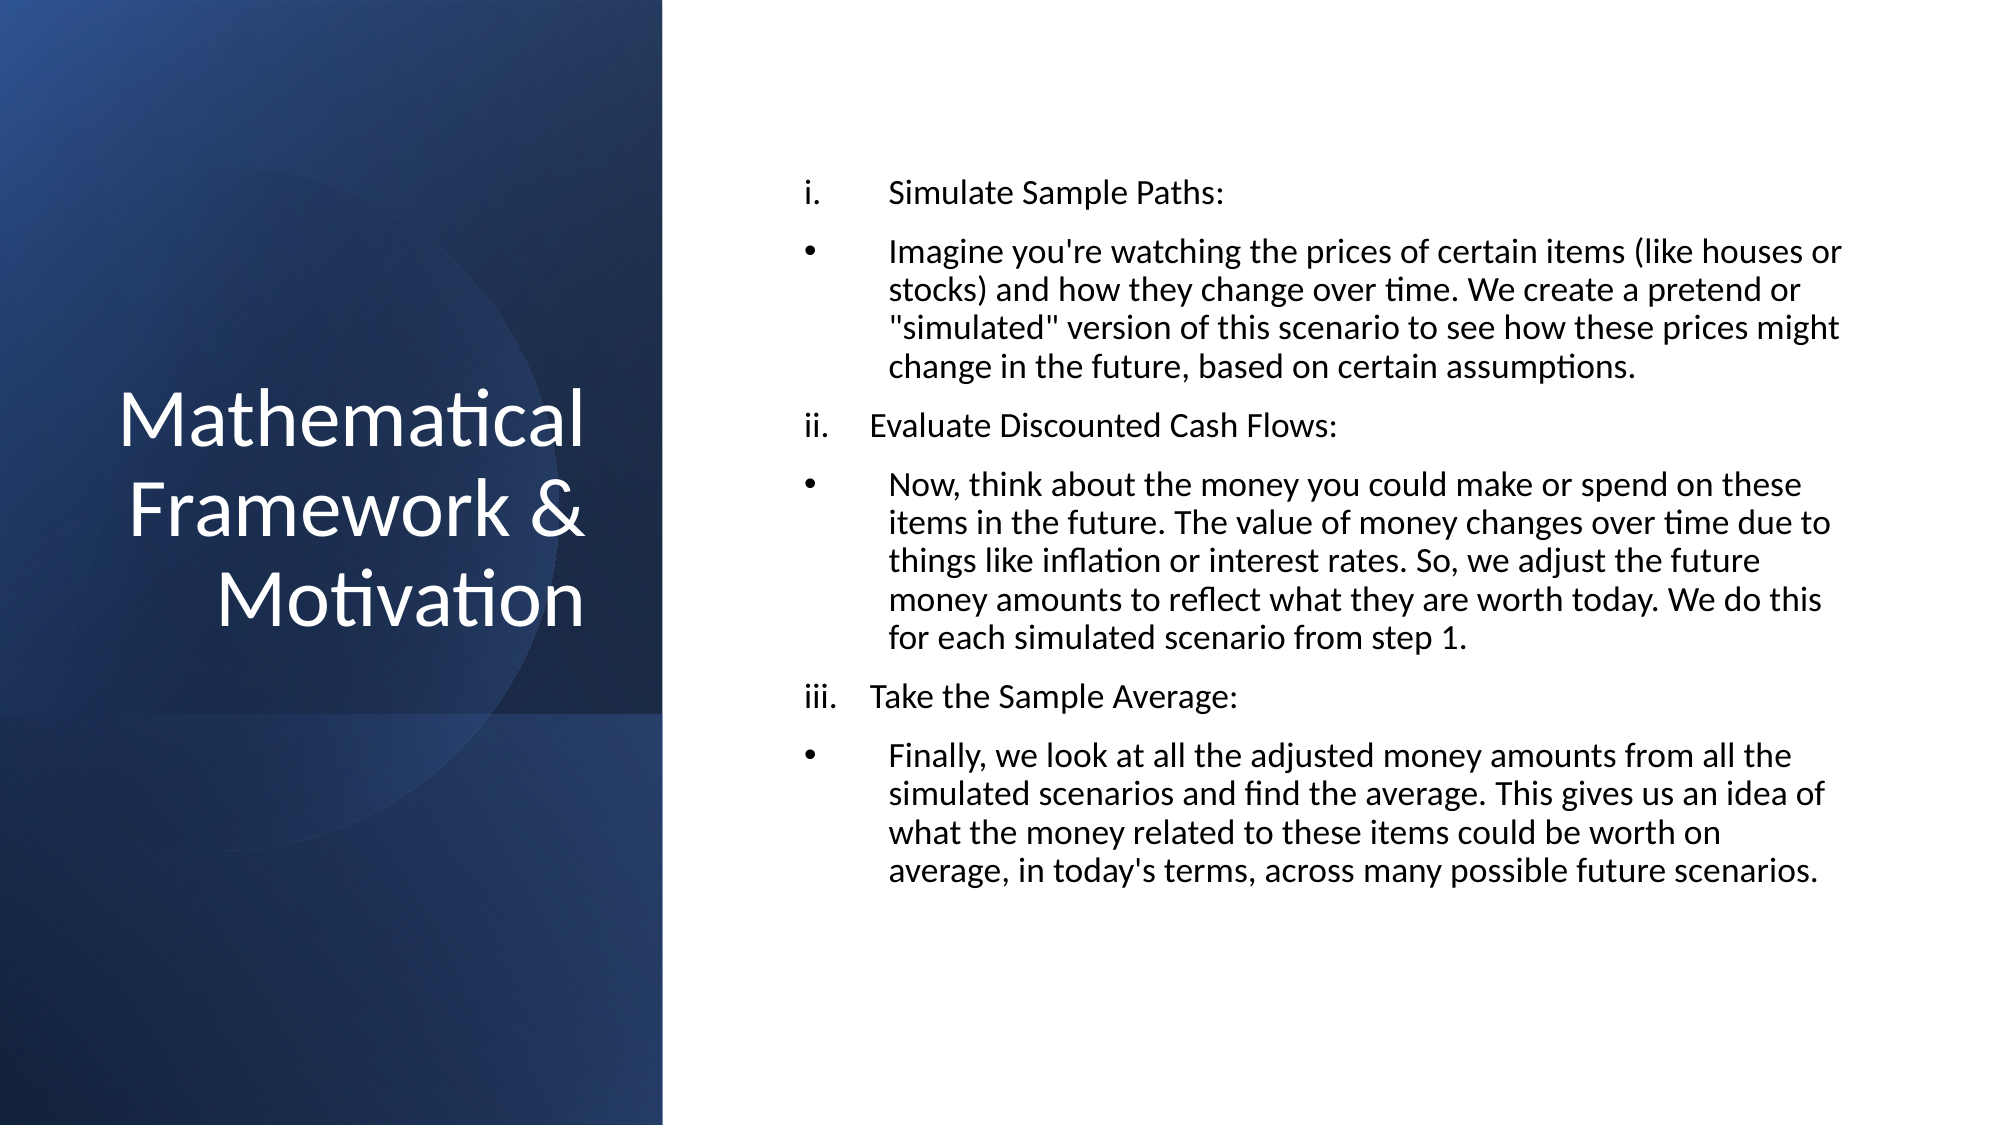

# Mathematical Framework & Motivation
Simulate Sample Paths:
Imagine you're watching the prices of certain items (like houses or stocks) and how they change over time. We create a pretend or "simulated" version of this scenario to see how these prices might change in the future, based on certain assumptions.
ii.     Evaluate Discounted Cash Flows:
Now, think about the money you could make or spend on these items in the future. The value of money changes over time due to things like inflation or interest rates. So, we adjust the future money amounts to reflect what they are worth today. We do this for each simulated scenario from step 1.
iii.    Take the Sample Average:
Finally, we look at all the adjusted money amounts from all the simulated scenarios and find the average. This gives us an idea of what the money related to these items could be worth on average, in today's terms, across many possible future scenarios.